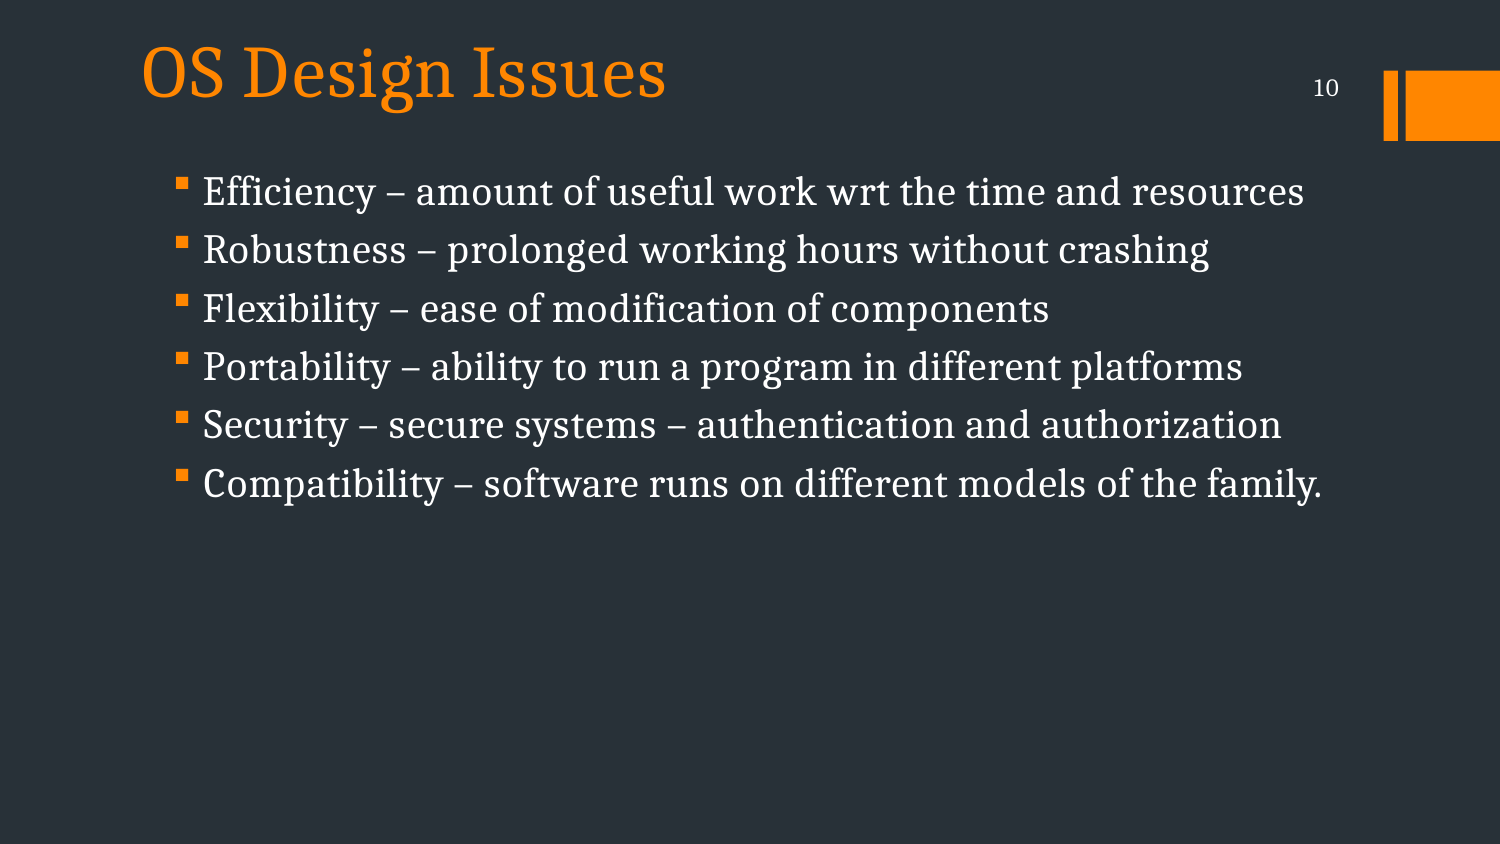

# OS Design Issues
10
Efficiency – amount of useful work wrt the time and resources
Robustness – prolonged working hours without crashing
Flexibility – ease of modification of components
Portability – ability to run a program in different platforms
Security – secure systems – authentication and authorization
Compatibility – software runs on different models of the family.